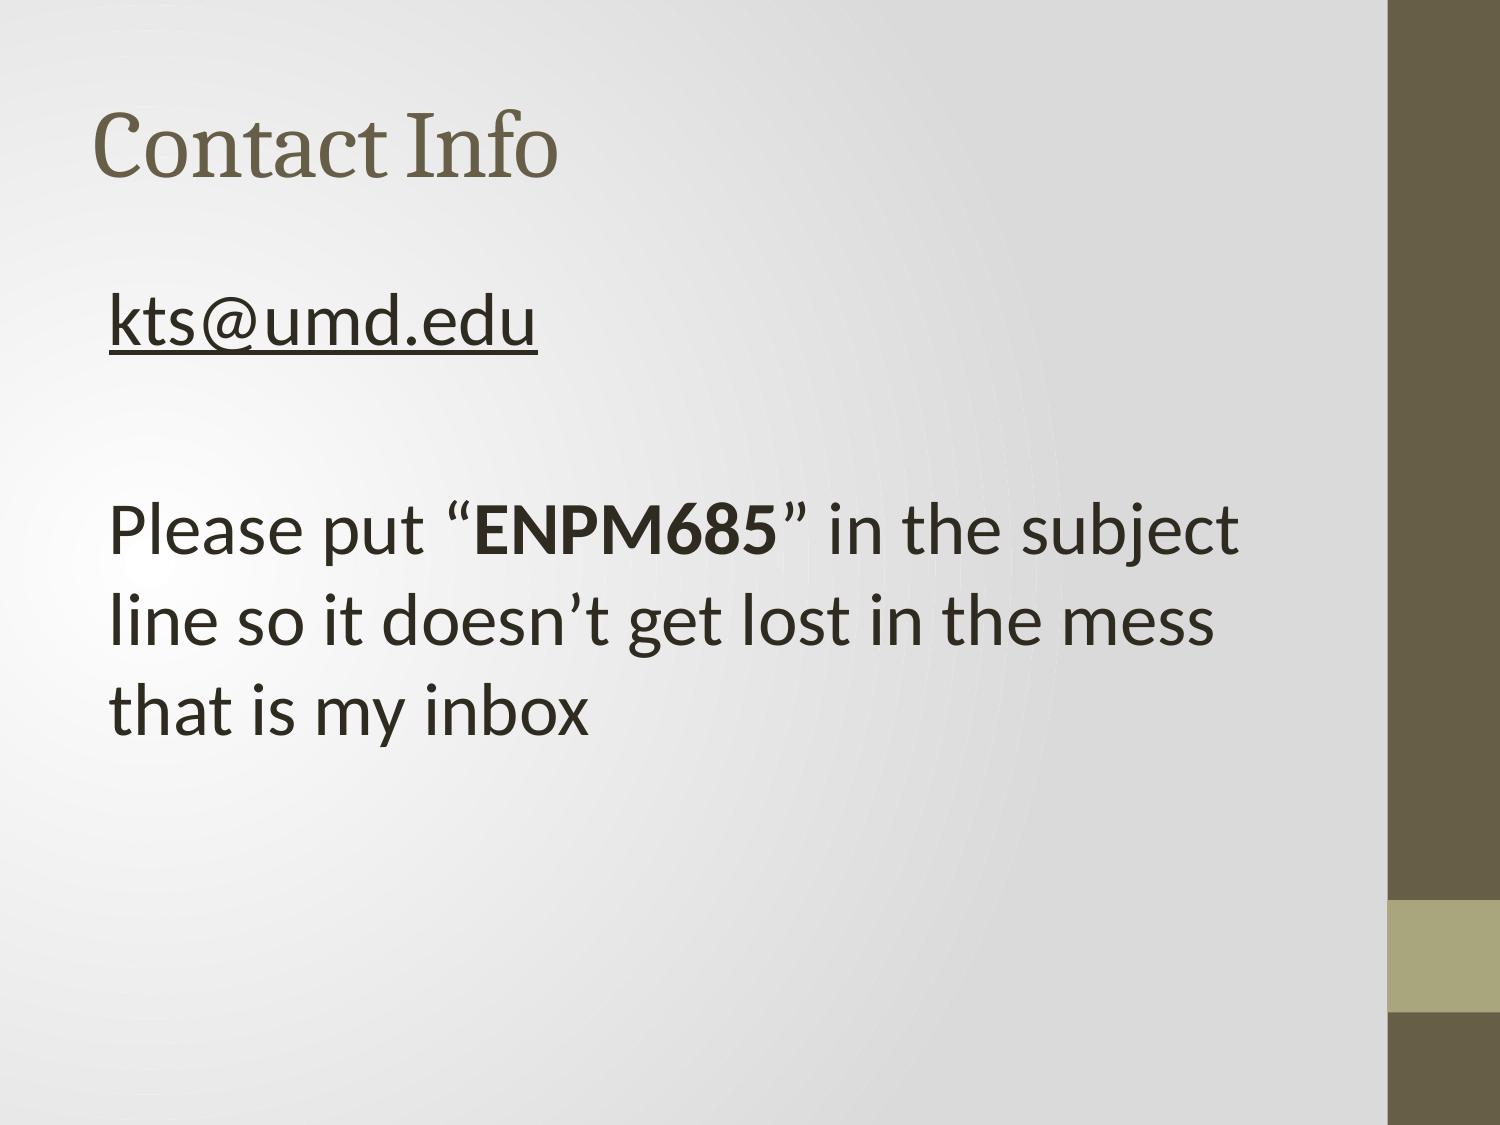

# Contact Info
kts@umd.edu

Please put “ENPM685” in the subject line so it doesn’t get lost in the mess that is my inbox